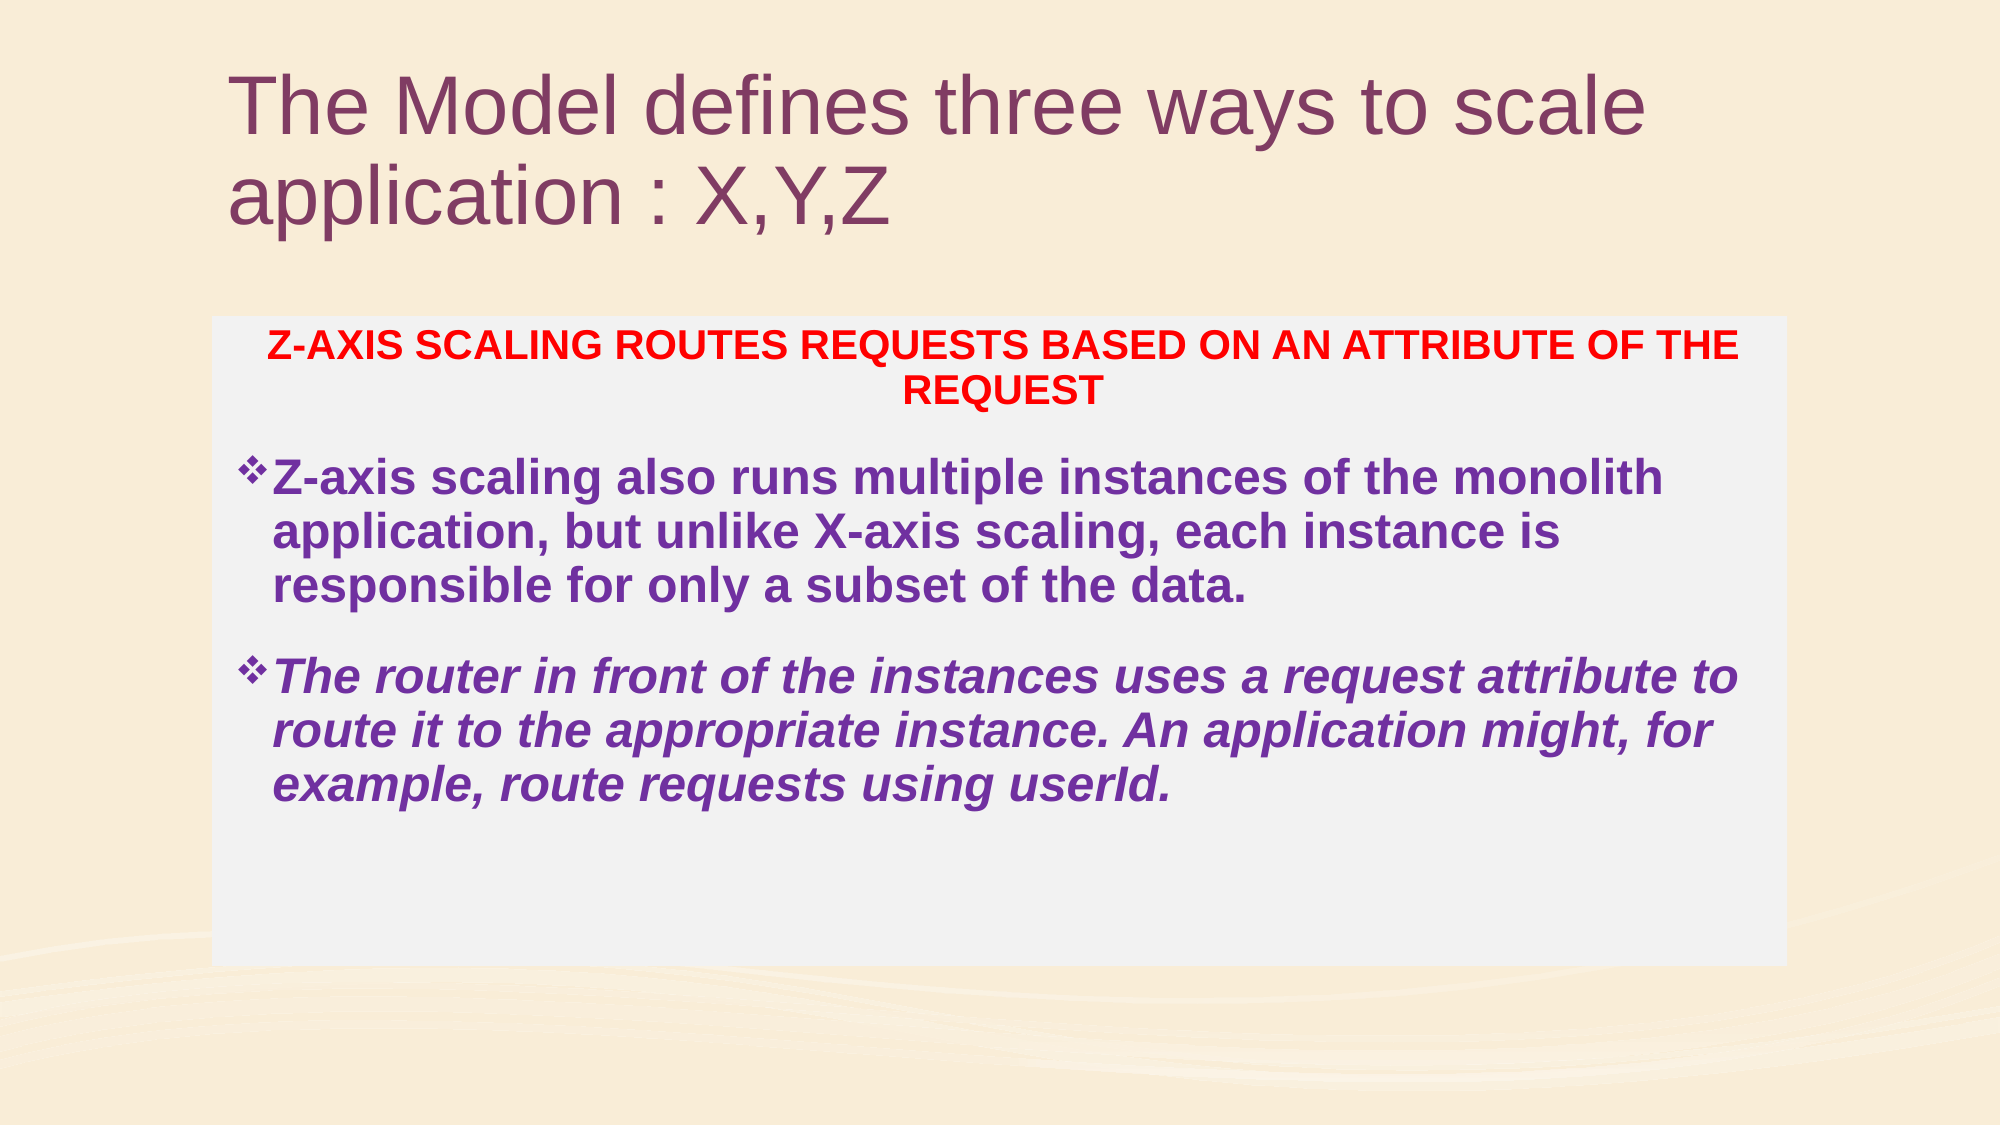

# The Model defines three ways to scale application : X,Y,Z
Z-AXIS SCALING ROUTES REQUESTS BASED ON AN ATTRIBUTE OF THE REQUEST
Z-axis scaling also runs multiple instances of the monolith application, but unlike X-axis scaling, each instance is responsible for only a subset of the data.
The router in front of the instances uses a request attribute to route it to the appropriate instance. An application might, for example, route requests using userId.